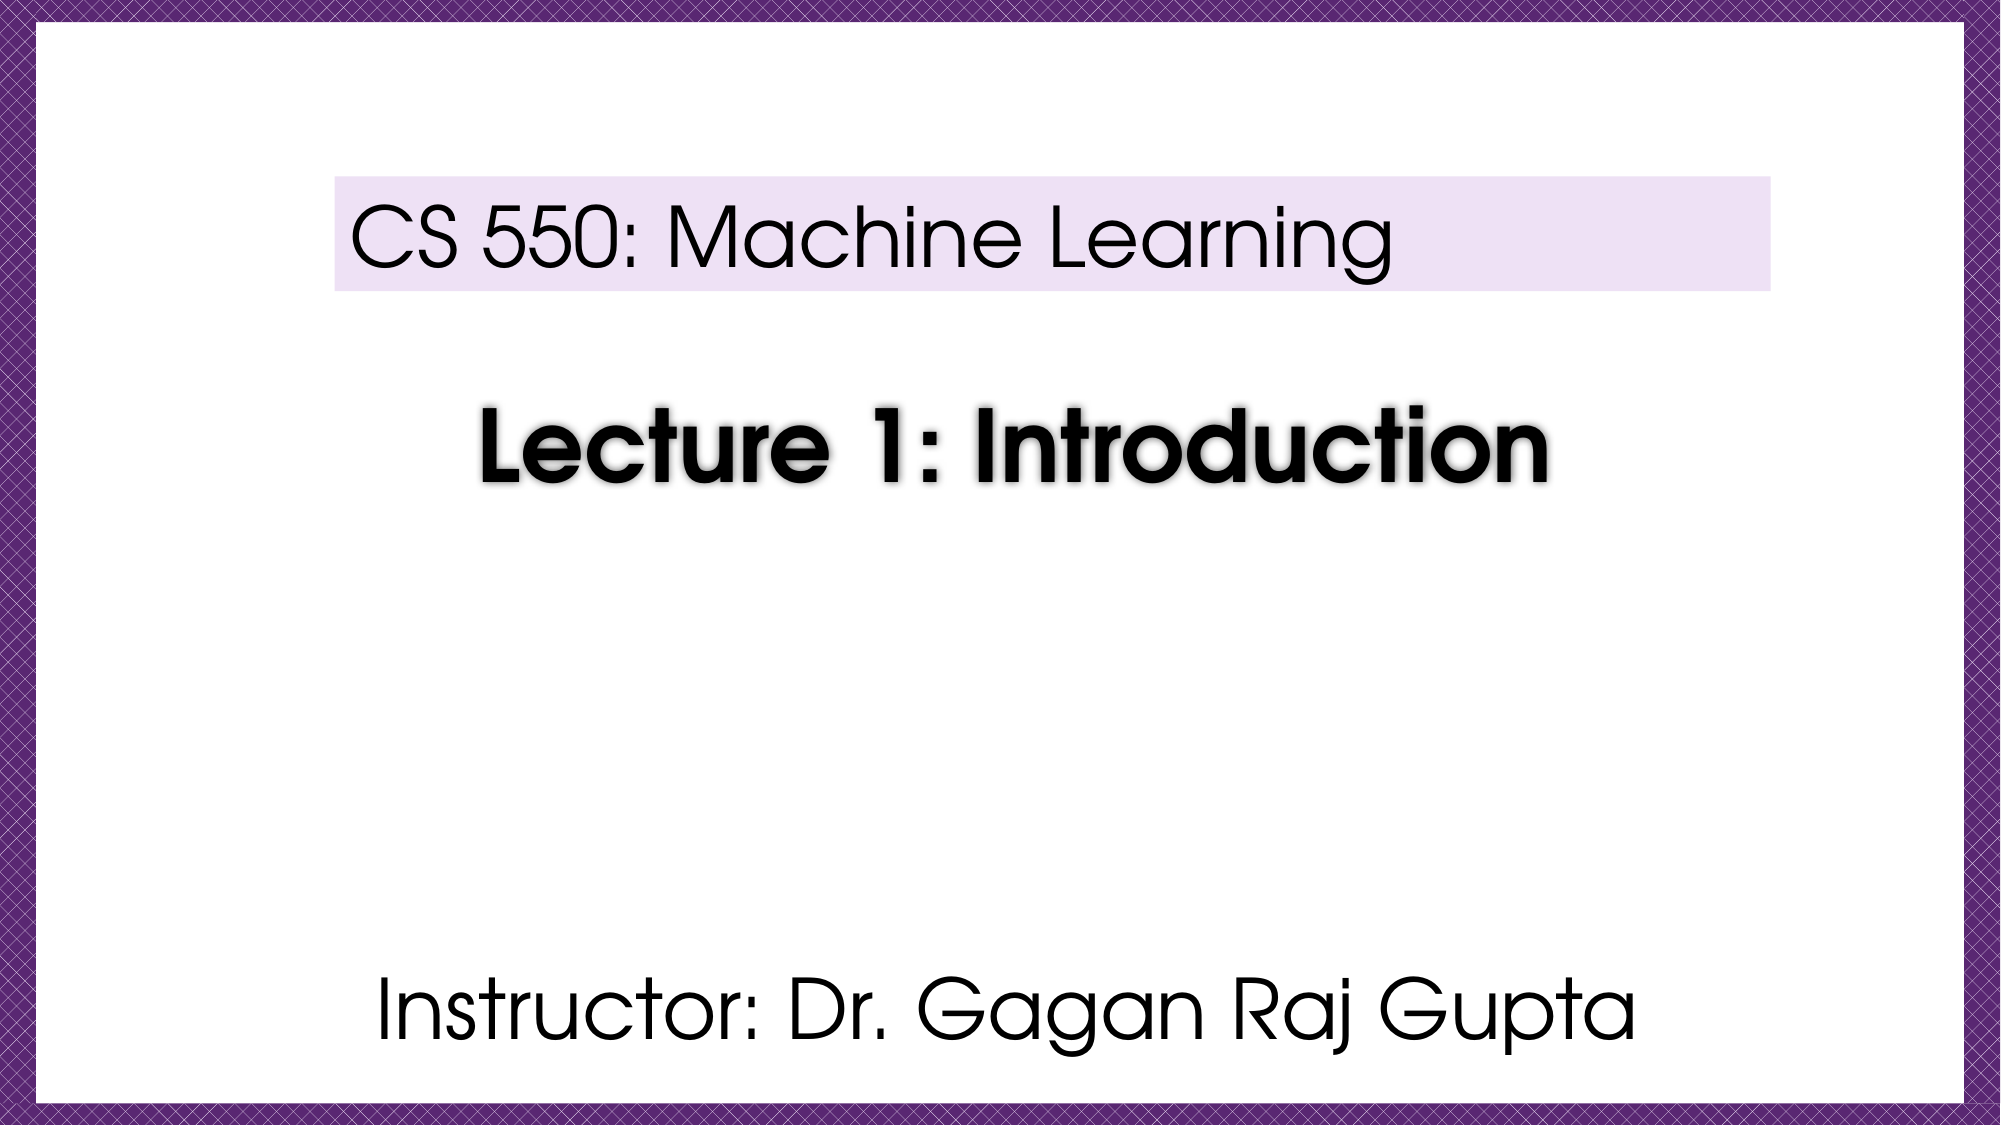

CS 550: Machine Learning
# Lecture 1: Introduction
Instructor: Dr. Gagan Raj Gupta